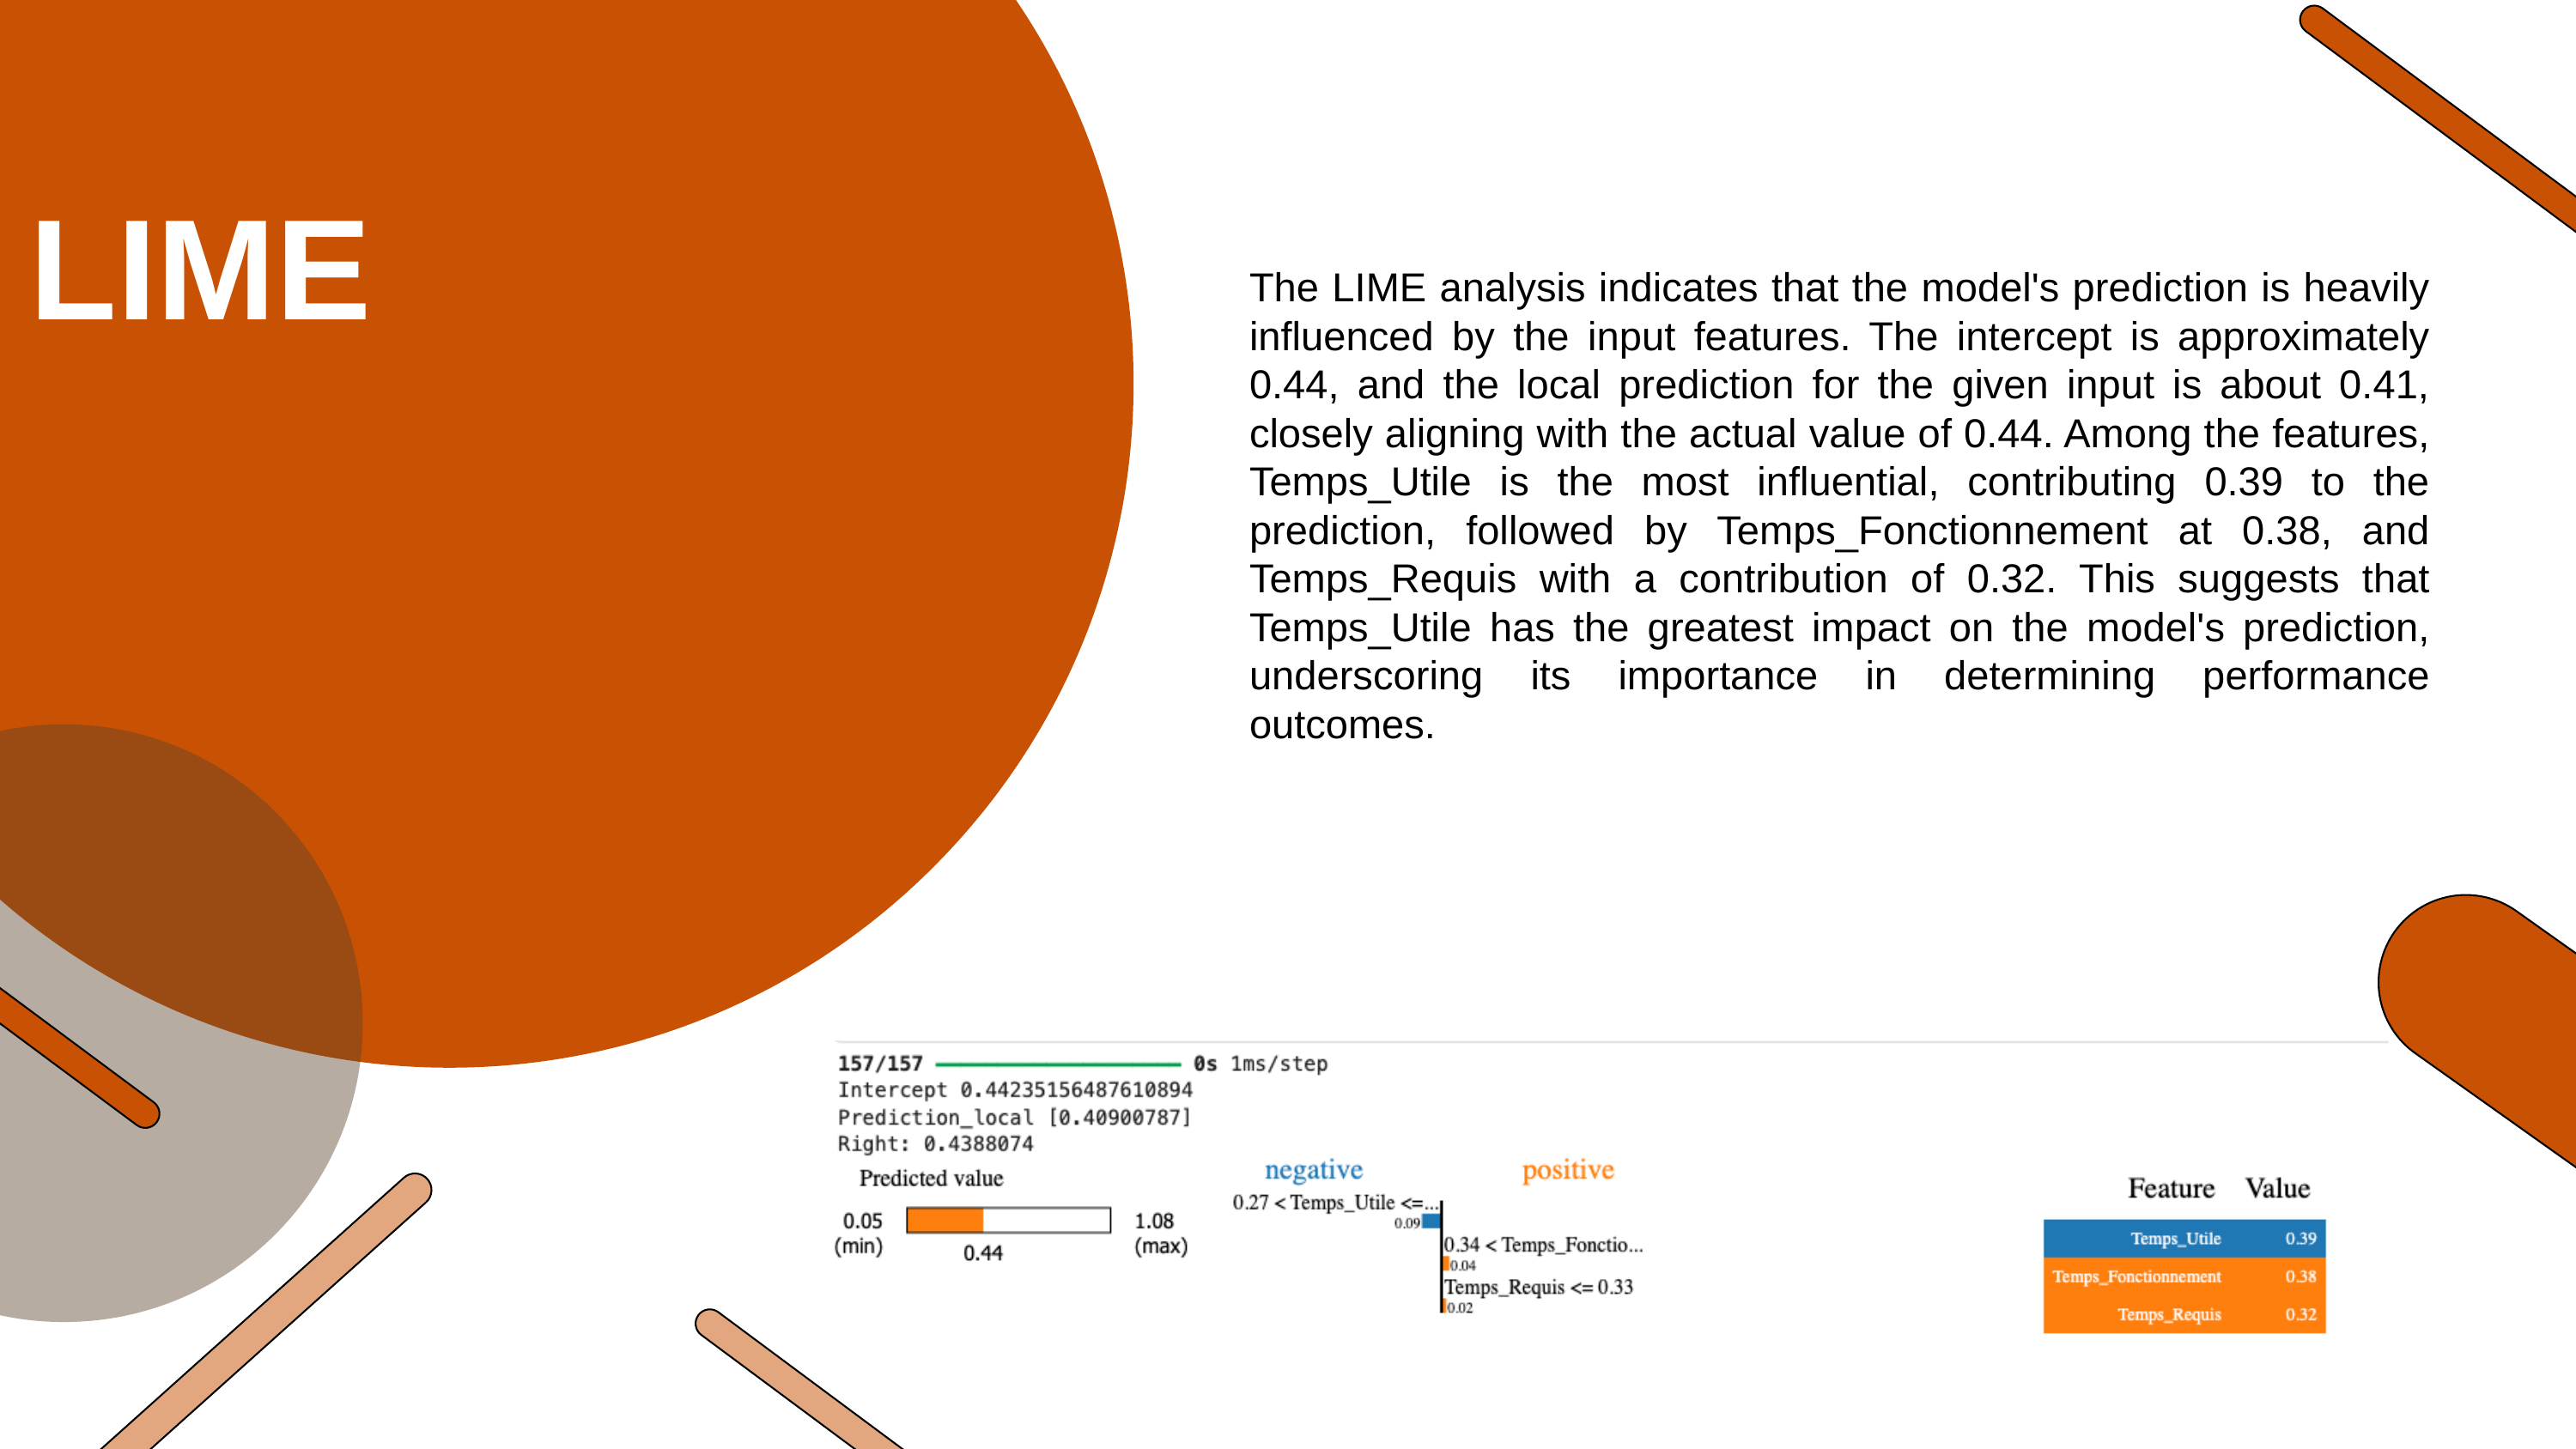

LIME
The LIME analysis indicates that the model's prediction is heavily influenced by the input features. The intercept is approximately 0.44, and the local prediction for the given input is about 0.41, closely aligning with the actual value of 0.44. Among the features, Temps_Utile is the most influential, contributing 0.39 to the prediction, followed by Temps_Fonctionnement at 0.38, and Temps_Requis with a contribution of 0.32. This suggests that Temps_Utile has the greatest impact on the model's prediction, underscoring its importance in determining performance outcomes.